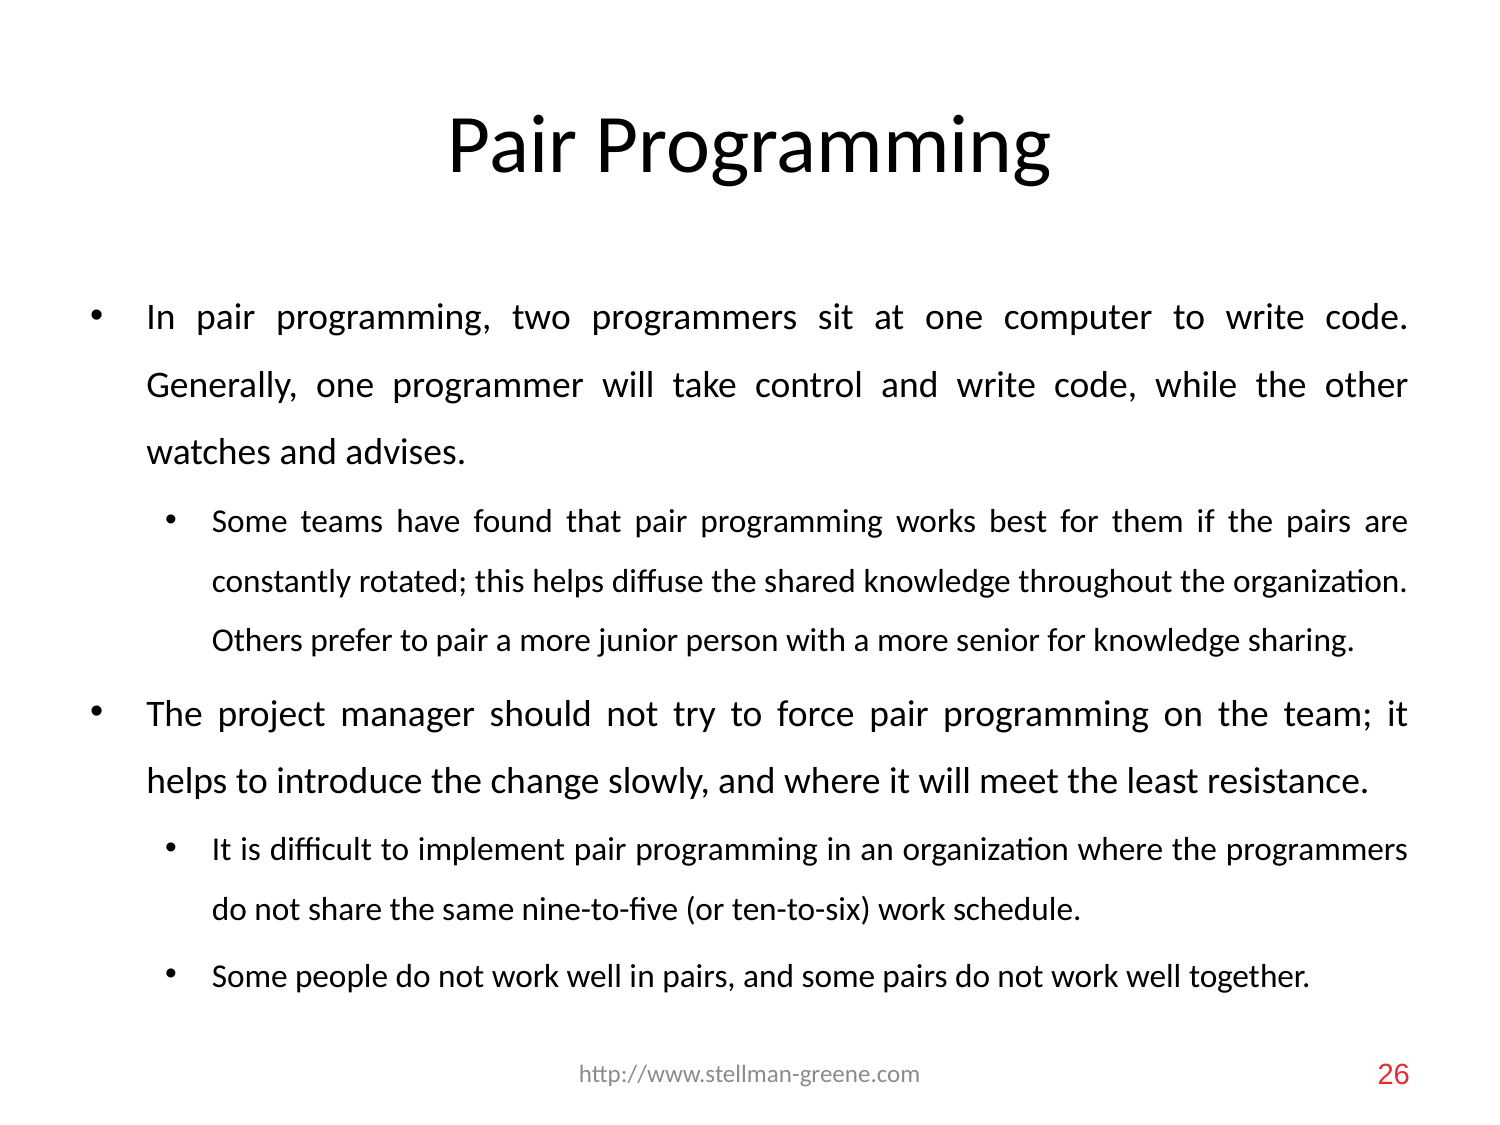

# Pair Programming
In pair programming, two programmers sit at one computer to write code. Generally, one programmer will take control and write code, while the other watches and advises.
Some teams have found that pair programming works best for them if the pairs are constantly rotated; this helps diffuse the shared knowledge throughout the organization. Others prefer to pair a more junior person with a more senior for knowledge sharing.
The project manager should not try to force pair programming on the team; it helps to introduce the change slowly, and where it will meet the least resistance.
It is difficult to implement pair programming in an organization where the programmers do not share the same nine-to-five (or ten-to-six) work schedule.
Some people do not work well in pairs, and some pairs do not work well together.
http://www.stellman-greene.com
26